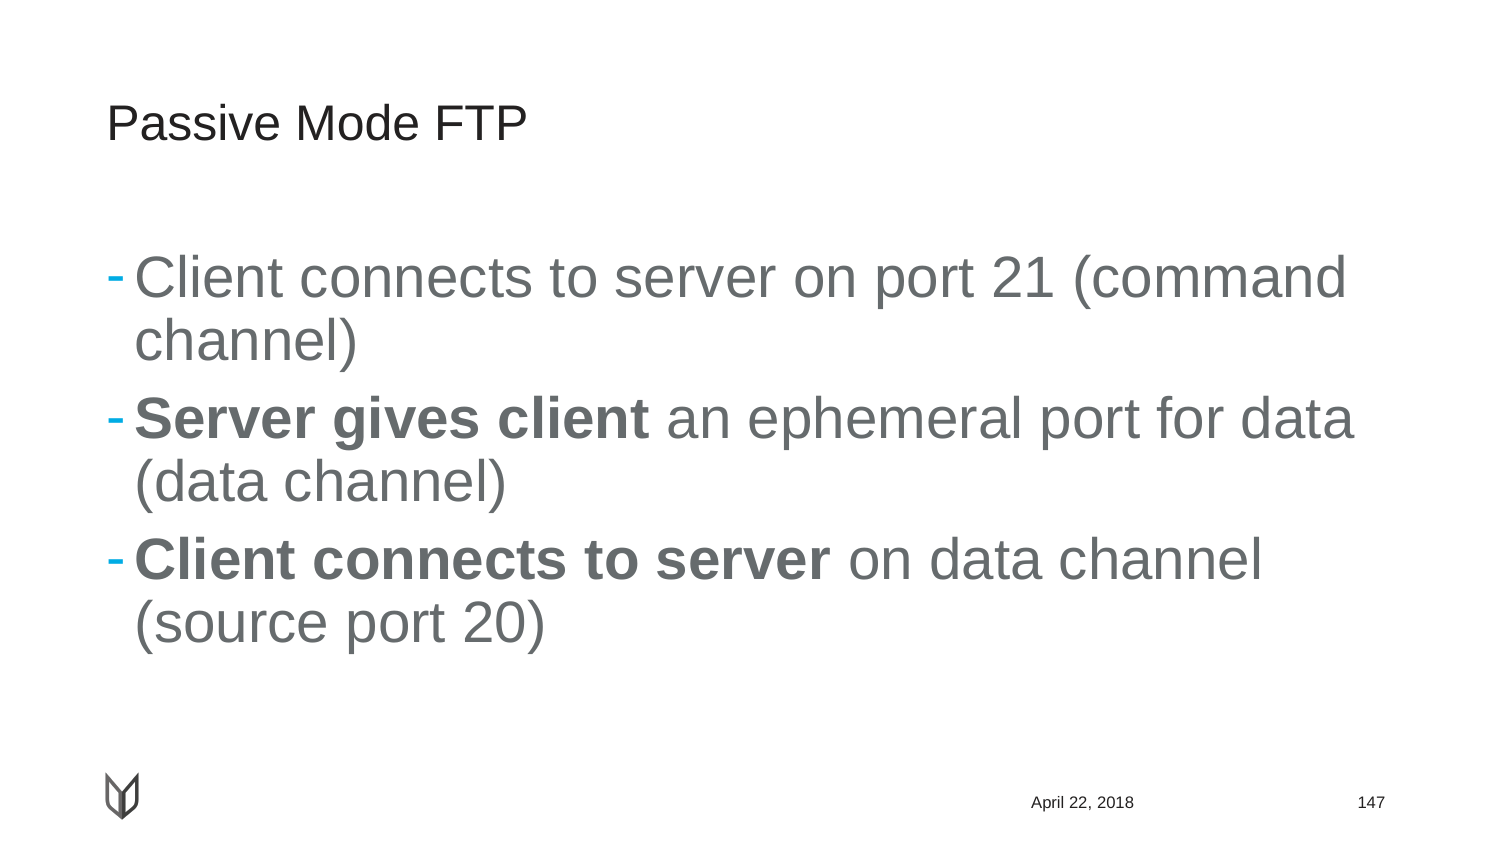

# Passive Mode FTP
Client connects to server on port 21 (command channel)
Server gives client an ephemeral port for data (data channel)
Client connects to server on data channel (source port 20)

April 22, 2018
147